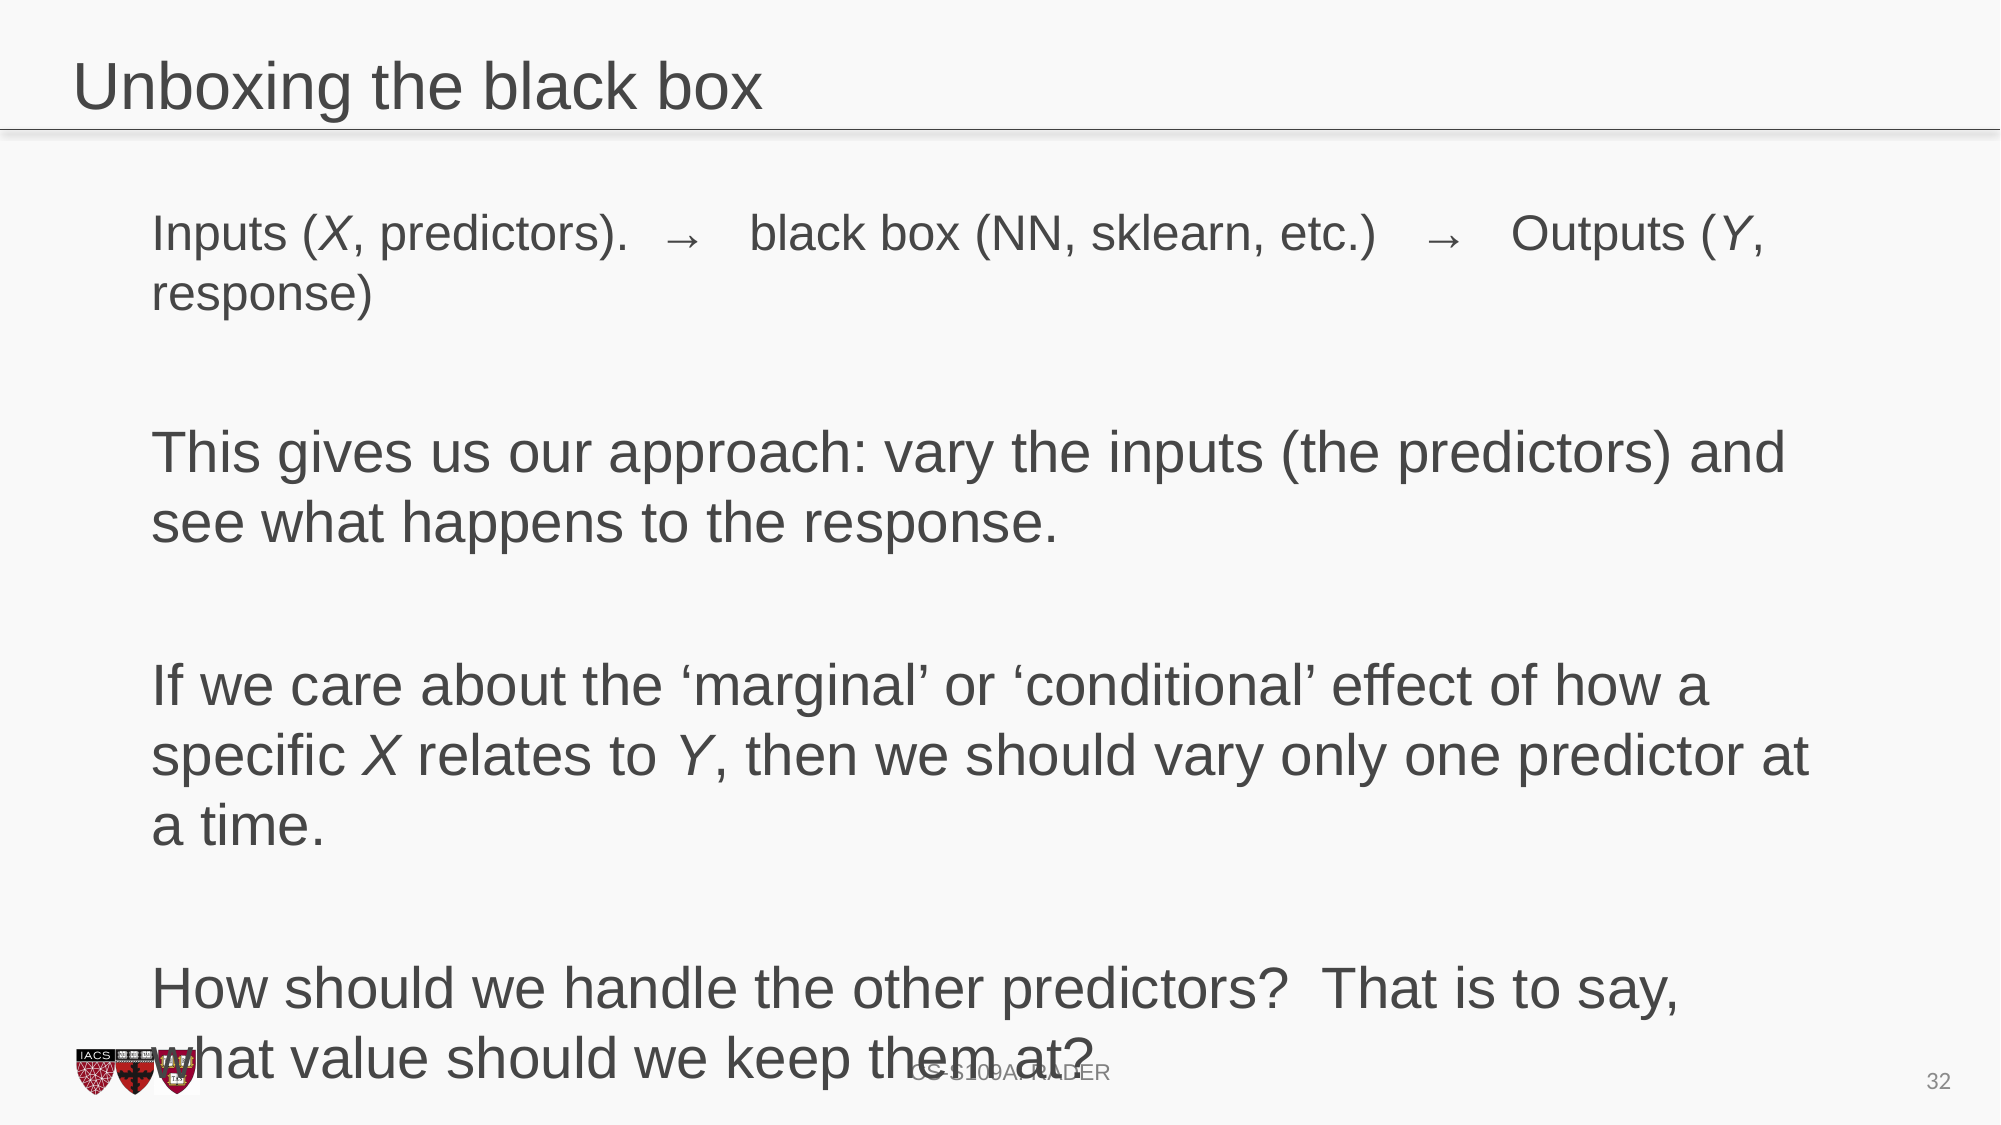

# Unboxing the black box
Inputs (X, predictors).  →   black box (NN, sklearn, etc.)   →   Outputs (Y, response)

This gives us our approach: vary the inputs (the predictors) and see what happens to the response.

If we care about the ‘marginal’ or ‘conditional’ effect of how a specific X relates to Y, then we should vary only one predictor at a time.

How should we handle the other predictors?  That is to say, what value should we keep them at?

32